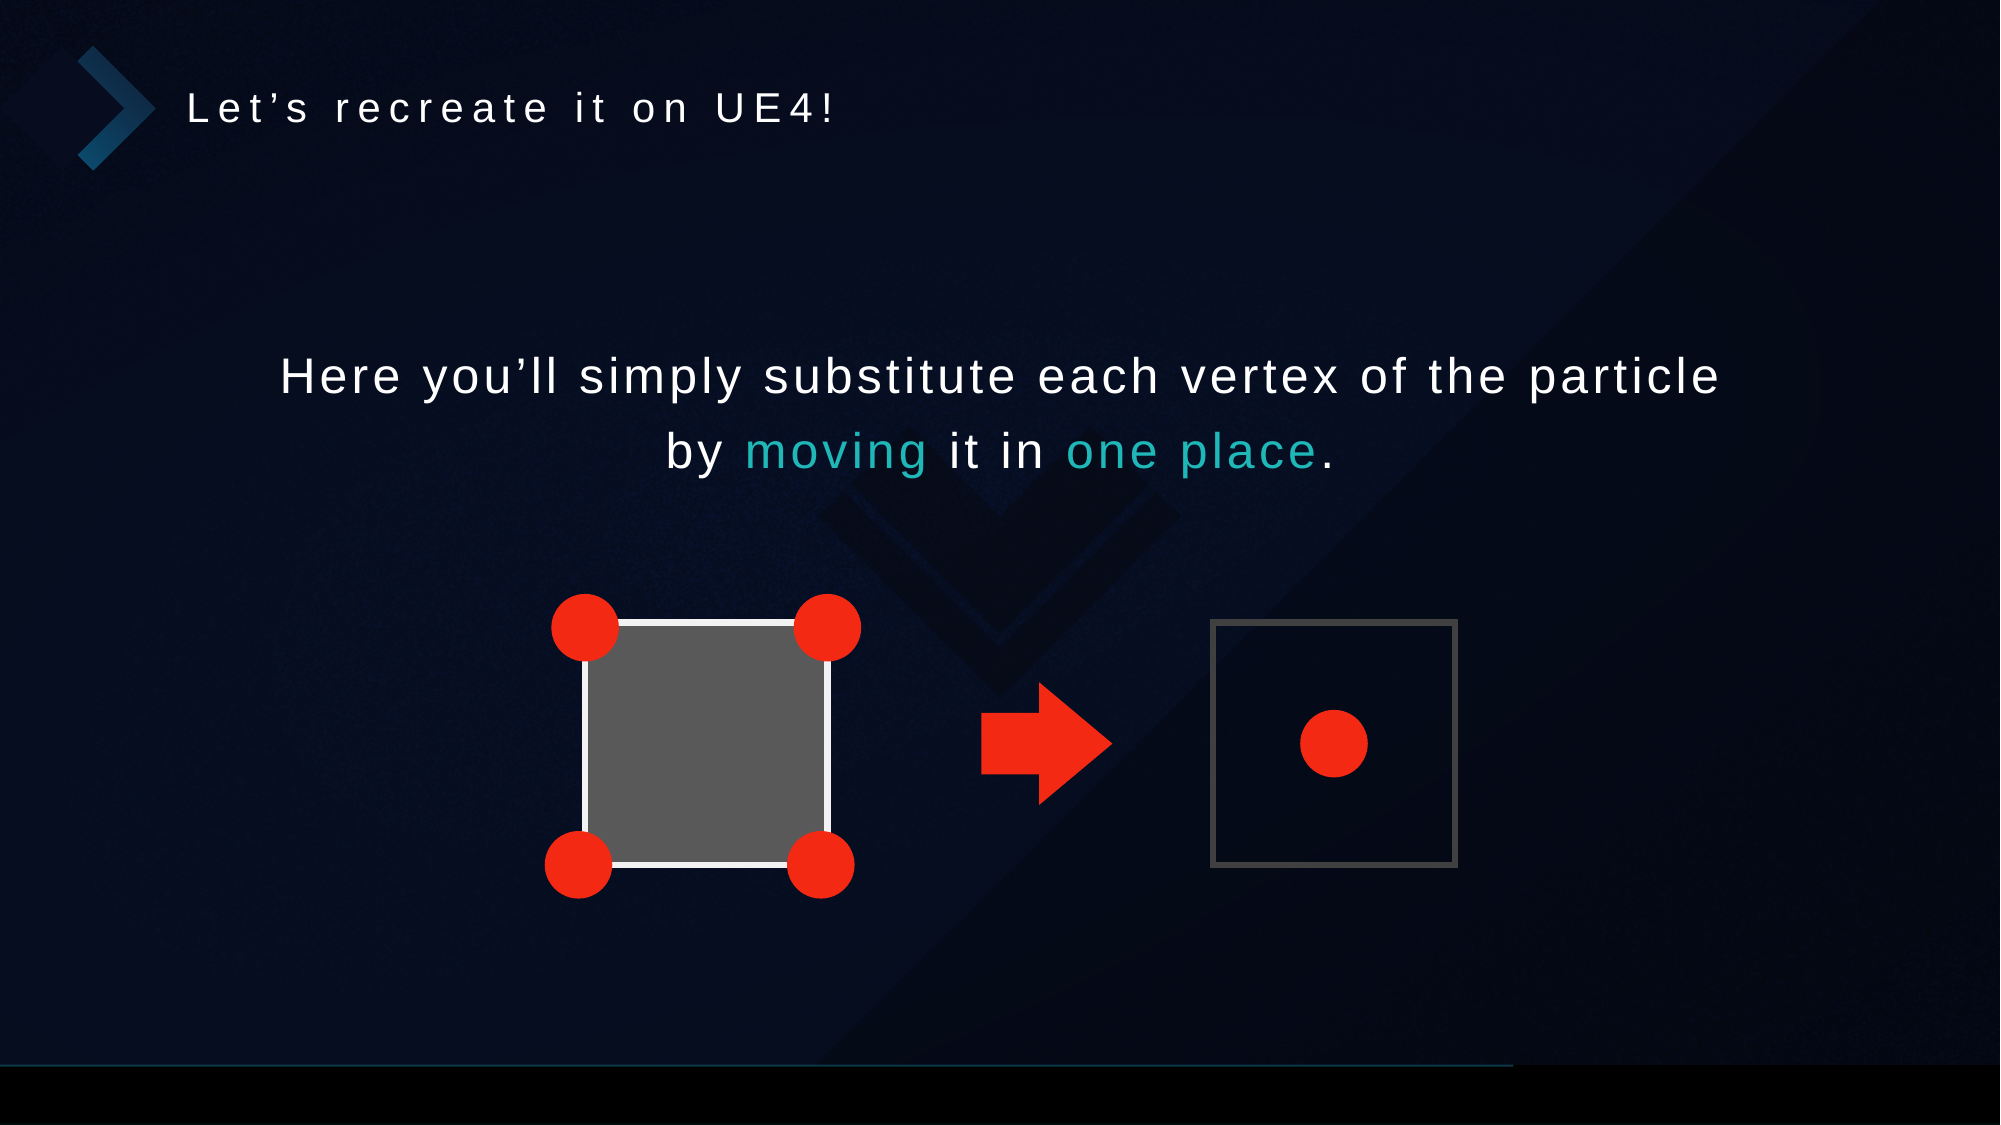

Let’s recreate it on UE4!
Here you’ll simply substitute each vertex of the particle
by moving it in one place.